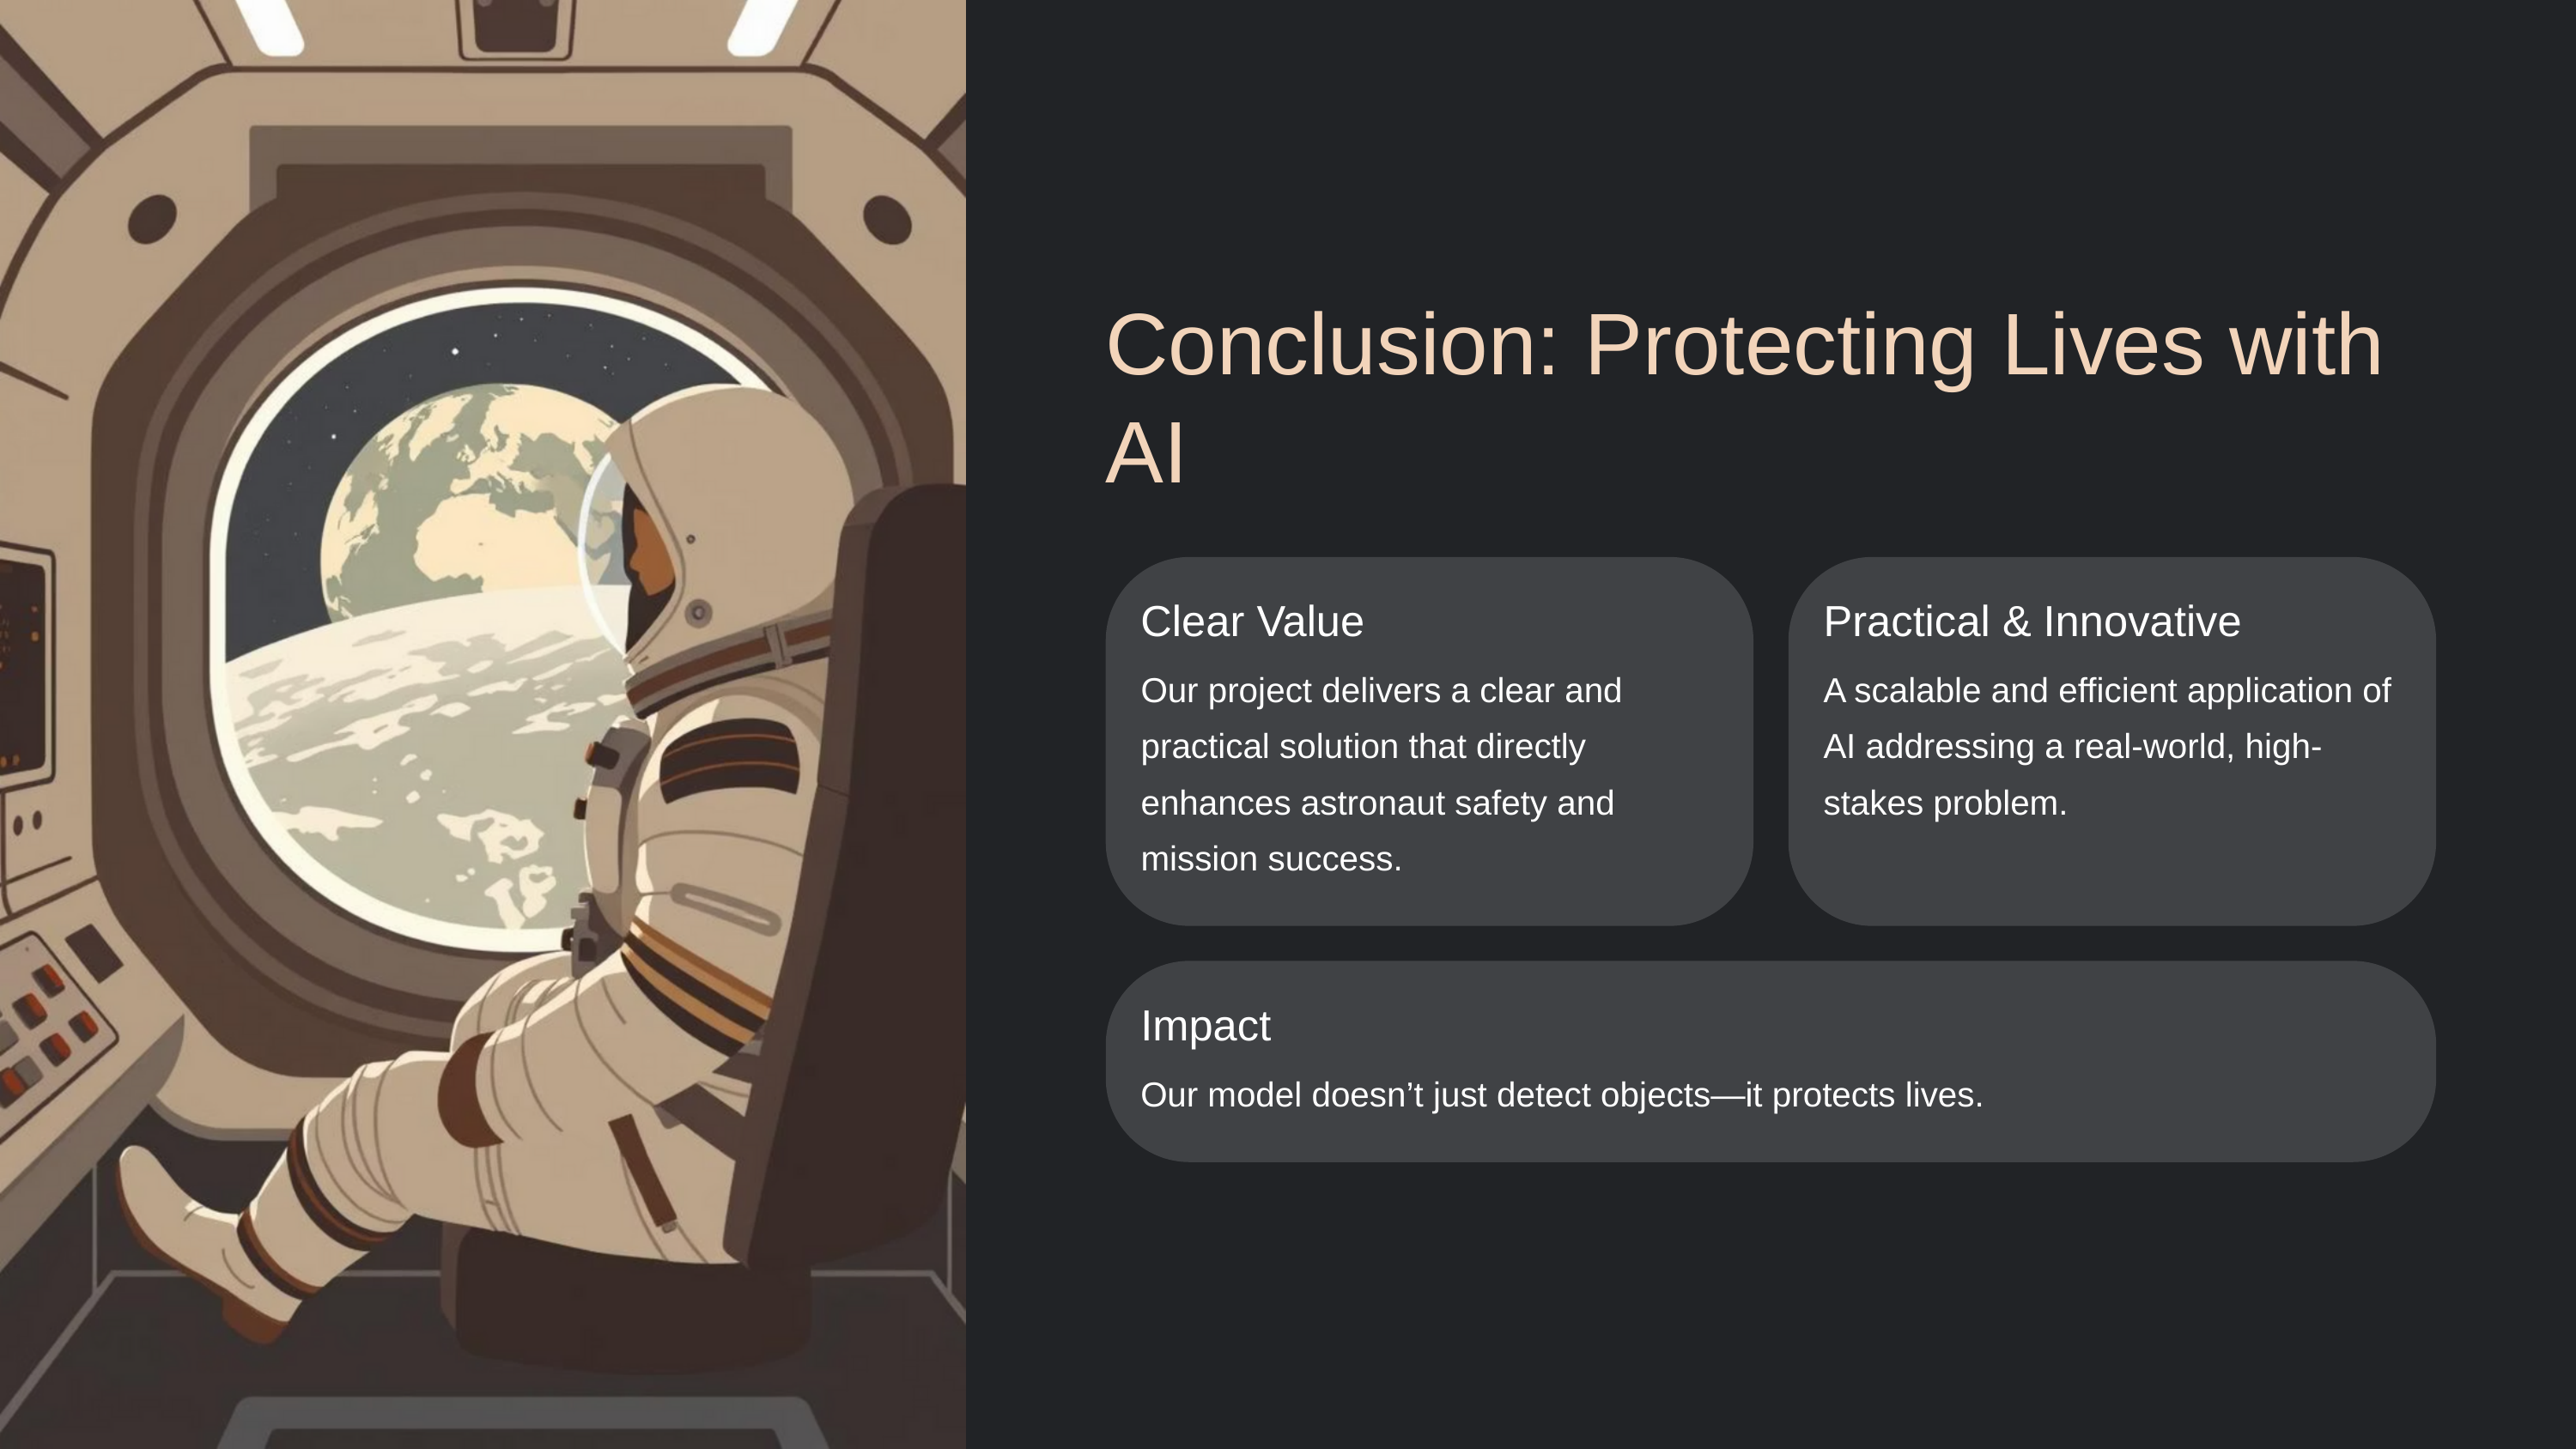

Conclusion: Protecting Lives with AI

Clear Value
Practical & Innovative
Our project delivers a clear and practical solution that directly enhances astronaut safety and mission success.
A scalable and efficient application of AI addressing a real-world, high-stakes problem.

Impact
Our model doesn’t just detect objects—it protects lives.